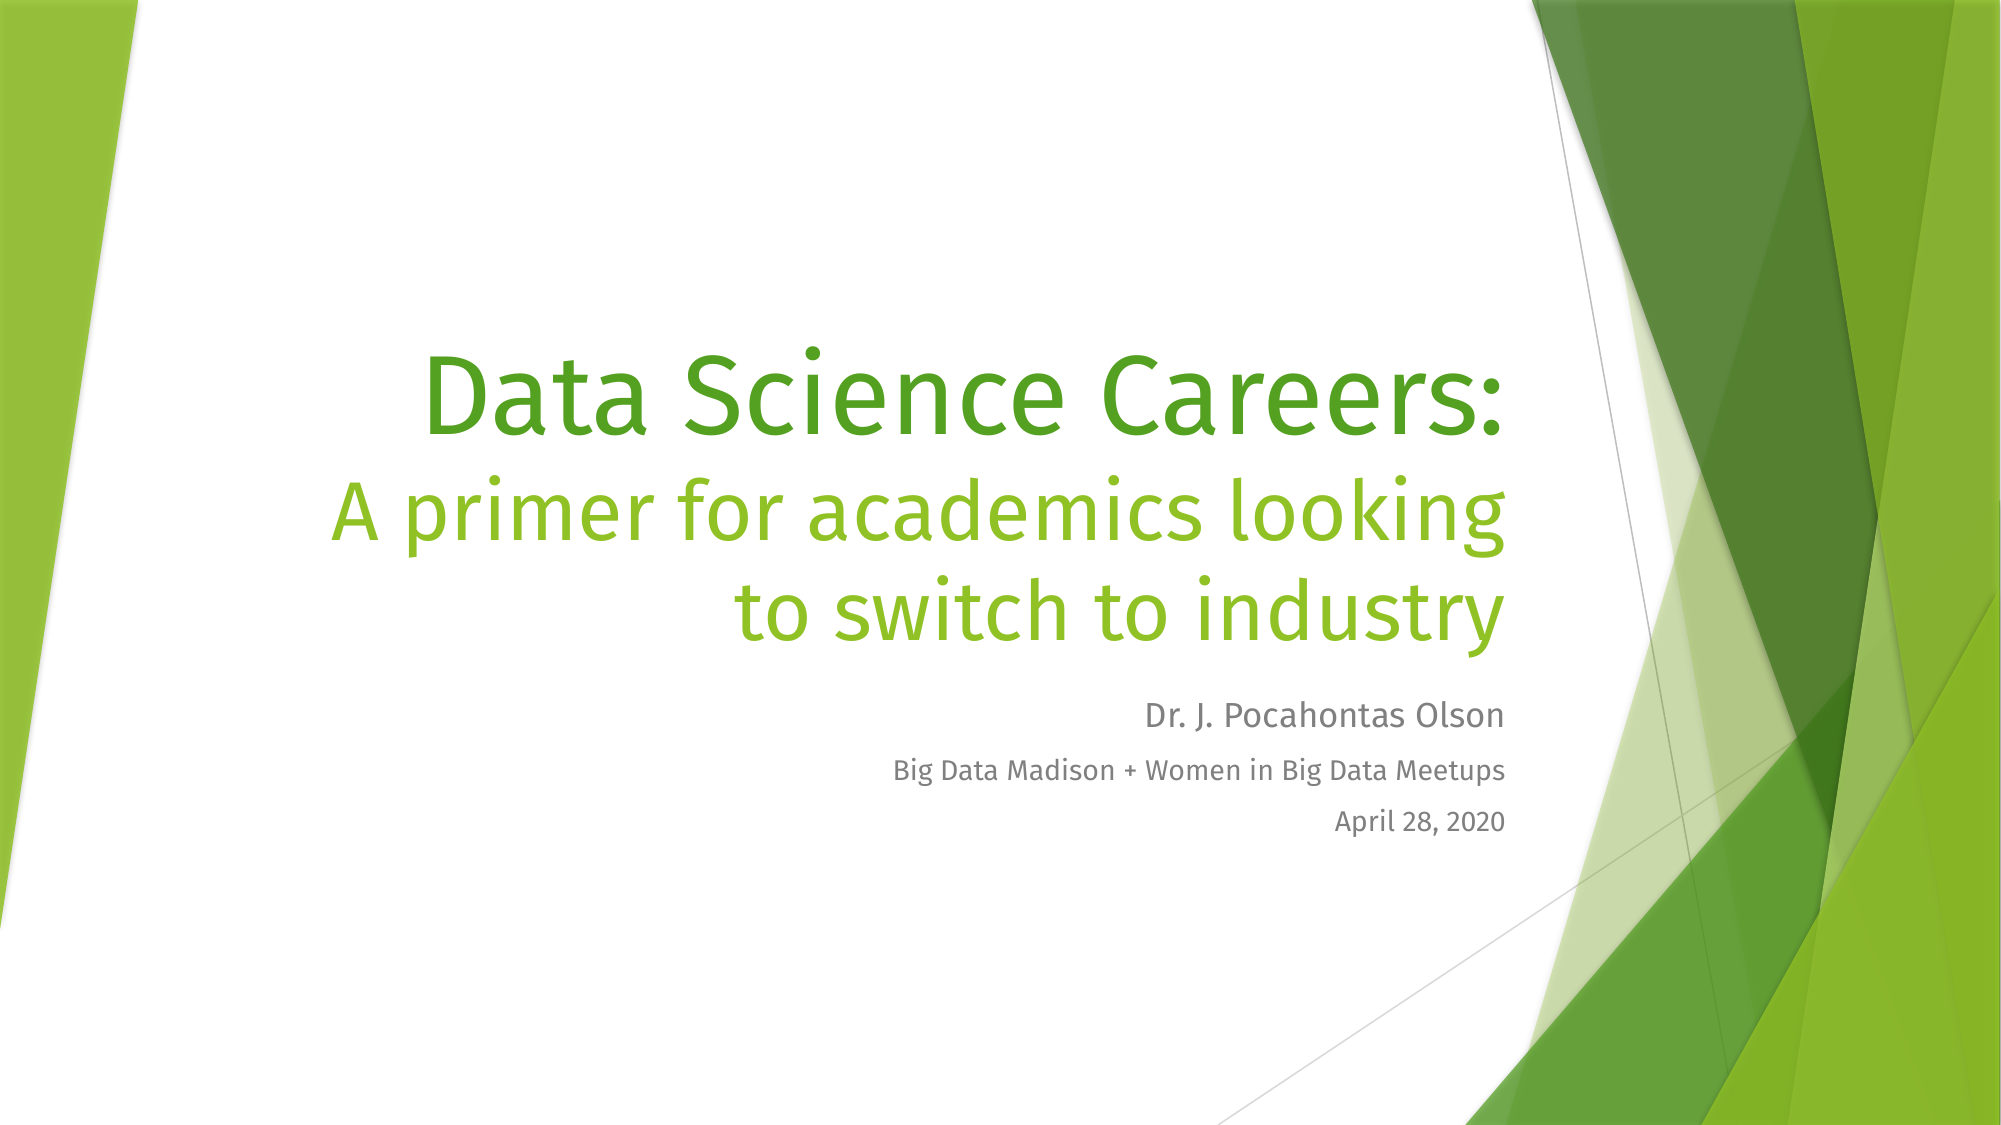

# Data Science Careers: A primer for academics looking to switch to industry
Dr. J. Pocahontas Olson
Big Data Madison + Women in Big Data Meetups
April 28, 2020